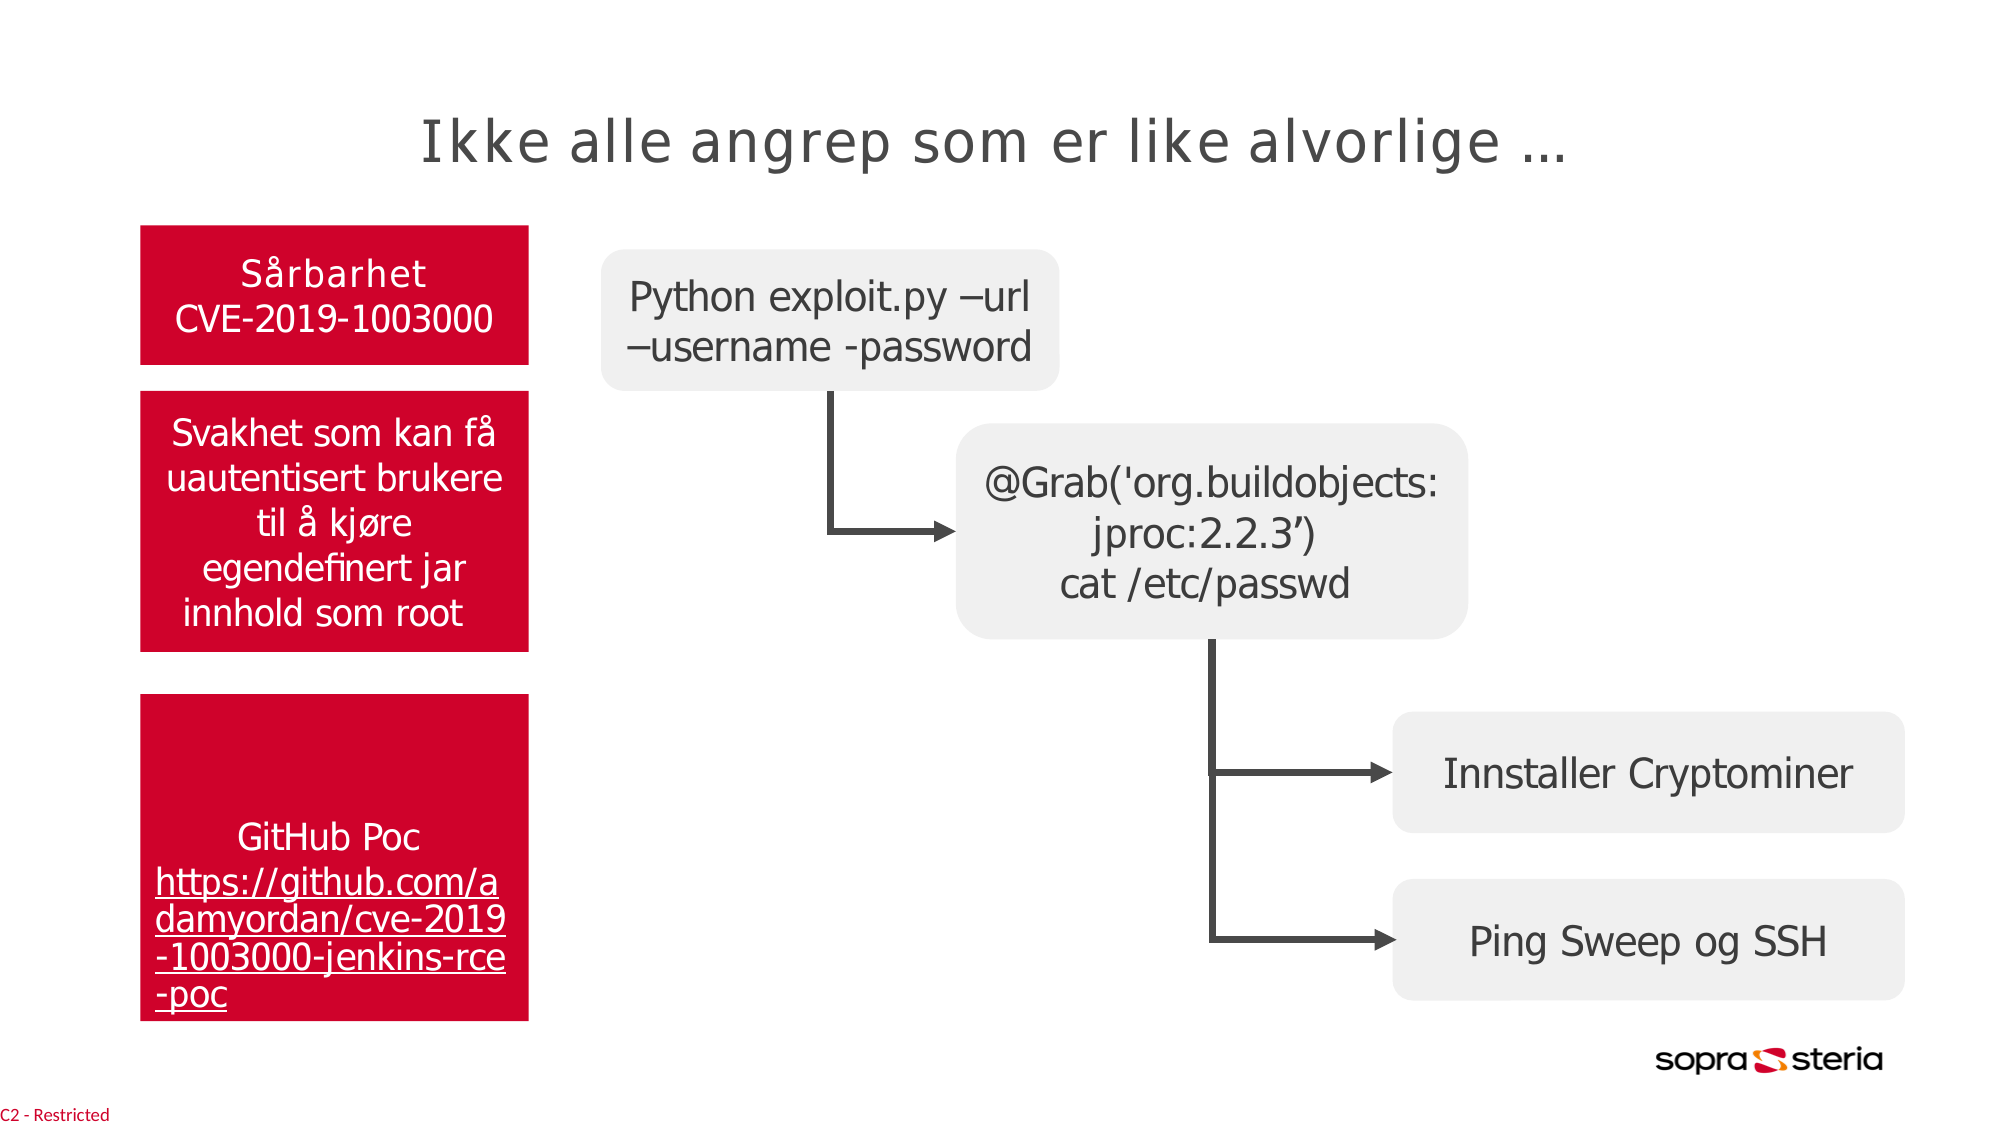

# Ikke alle angrep som er like alvorlige …
Sårbarhet
CVE-2019-1003000
Python exploit.py –url –username -password
Svakhet som kan få uautentisert brukere til å kjøre egendefinert jar innhold som root
@Grab('org.buildobjects:jproc:2.2.3’)
cat /etc/passwd
GitHub Poc https://github.com/adamyordan/cve-2019-1003000-jenkins-rce-poc
Innstaller Cryptominer
Ping Sweep og SSH